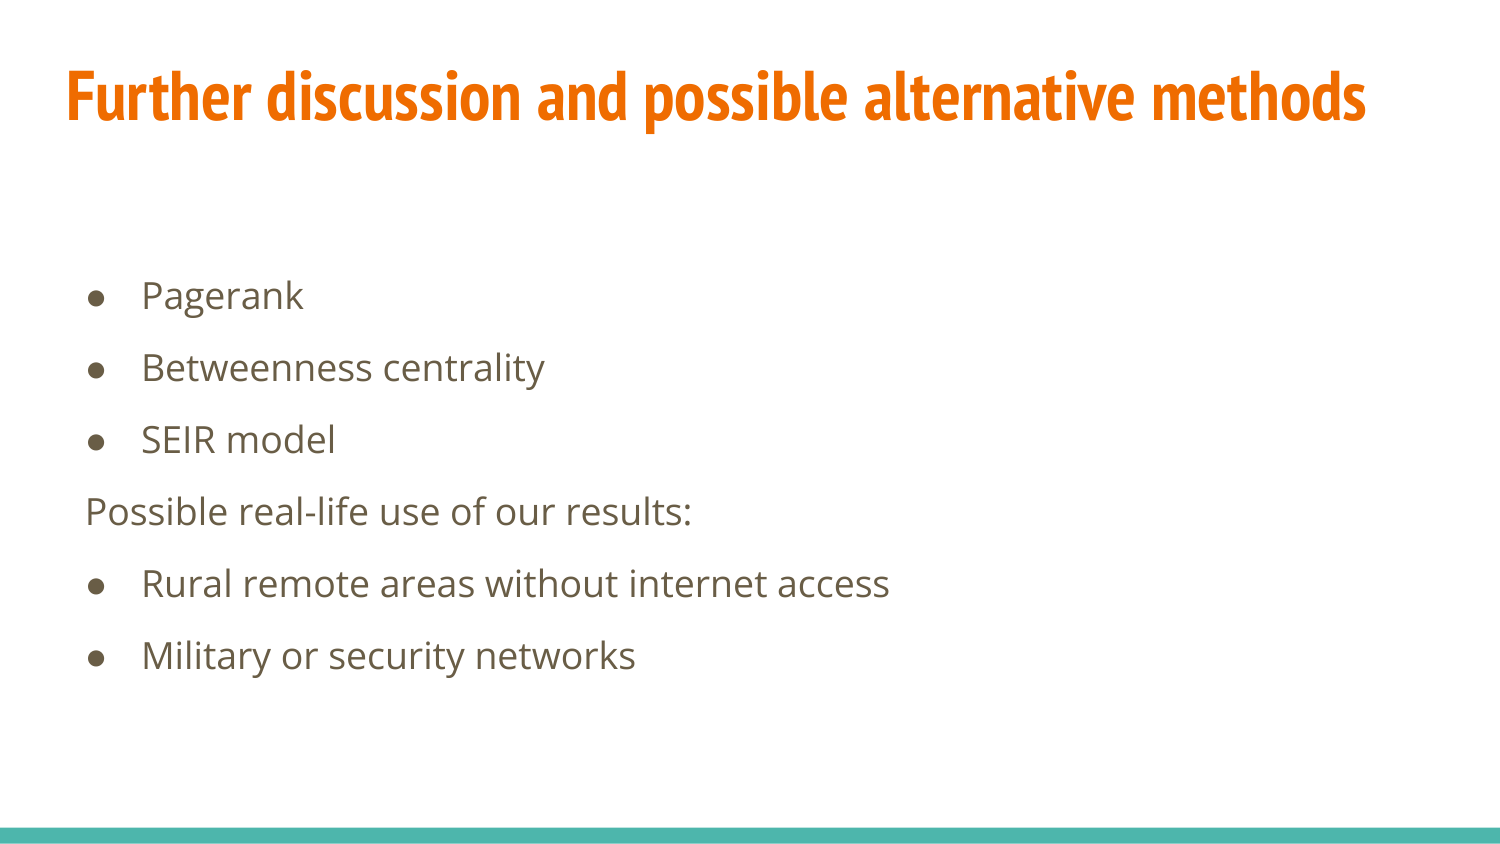

# Further discussion and possible alternative methods
Pagerank
Betweenness centrality
SEIR model
Possible real-life use of our results:
Rural remote areas without internet access
Military or security networks